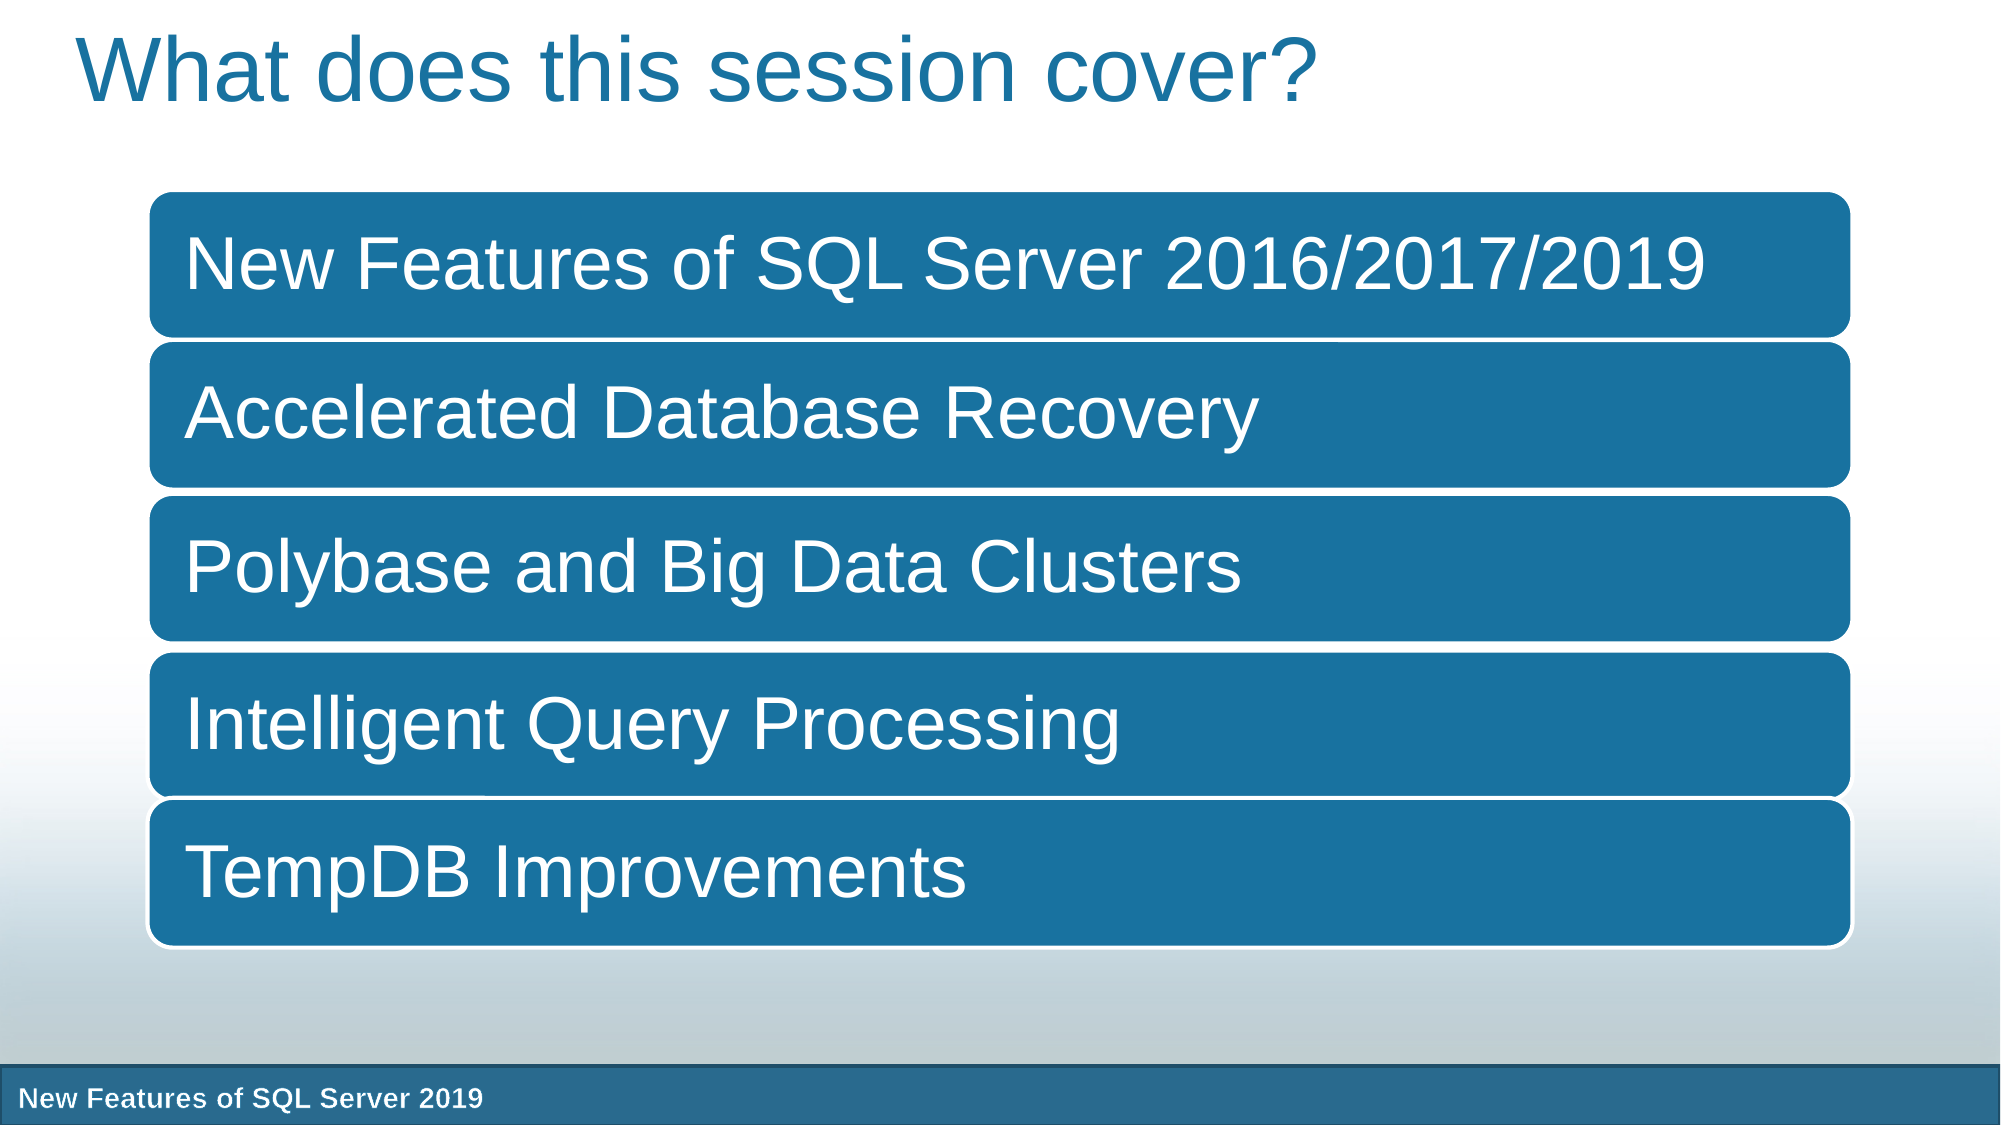

What does this session cover?
New Features of SQL Server 2016/2017/2019
Accelerated Database Recovery
Polybase and Big Data Clusters
Intelligent Query Processing
TempDB Improvements